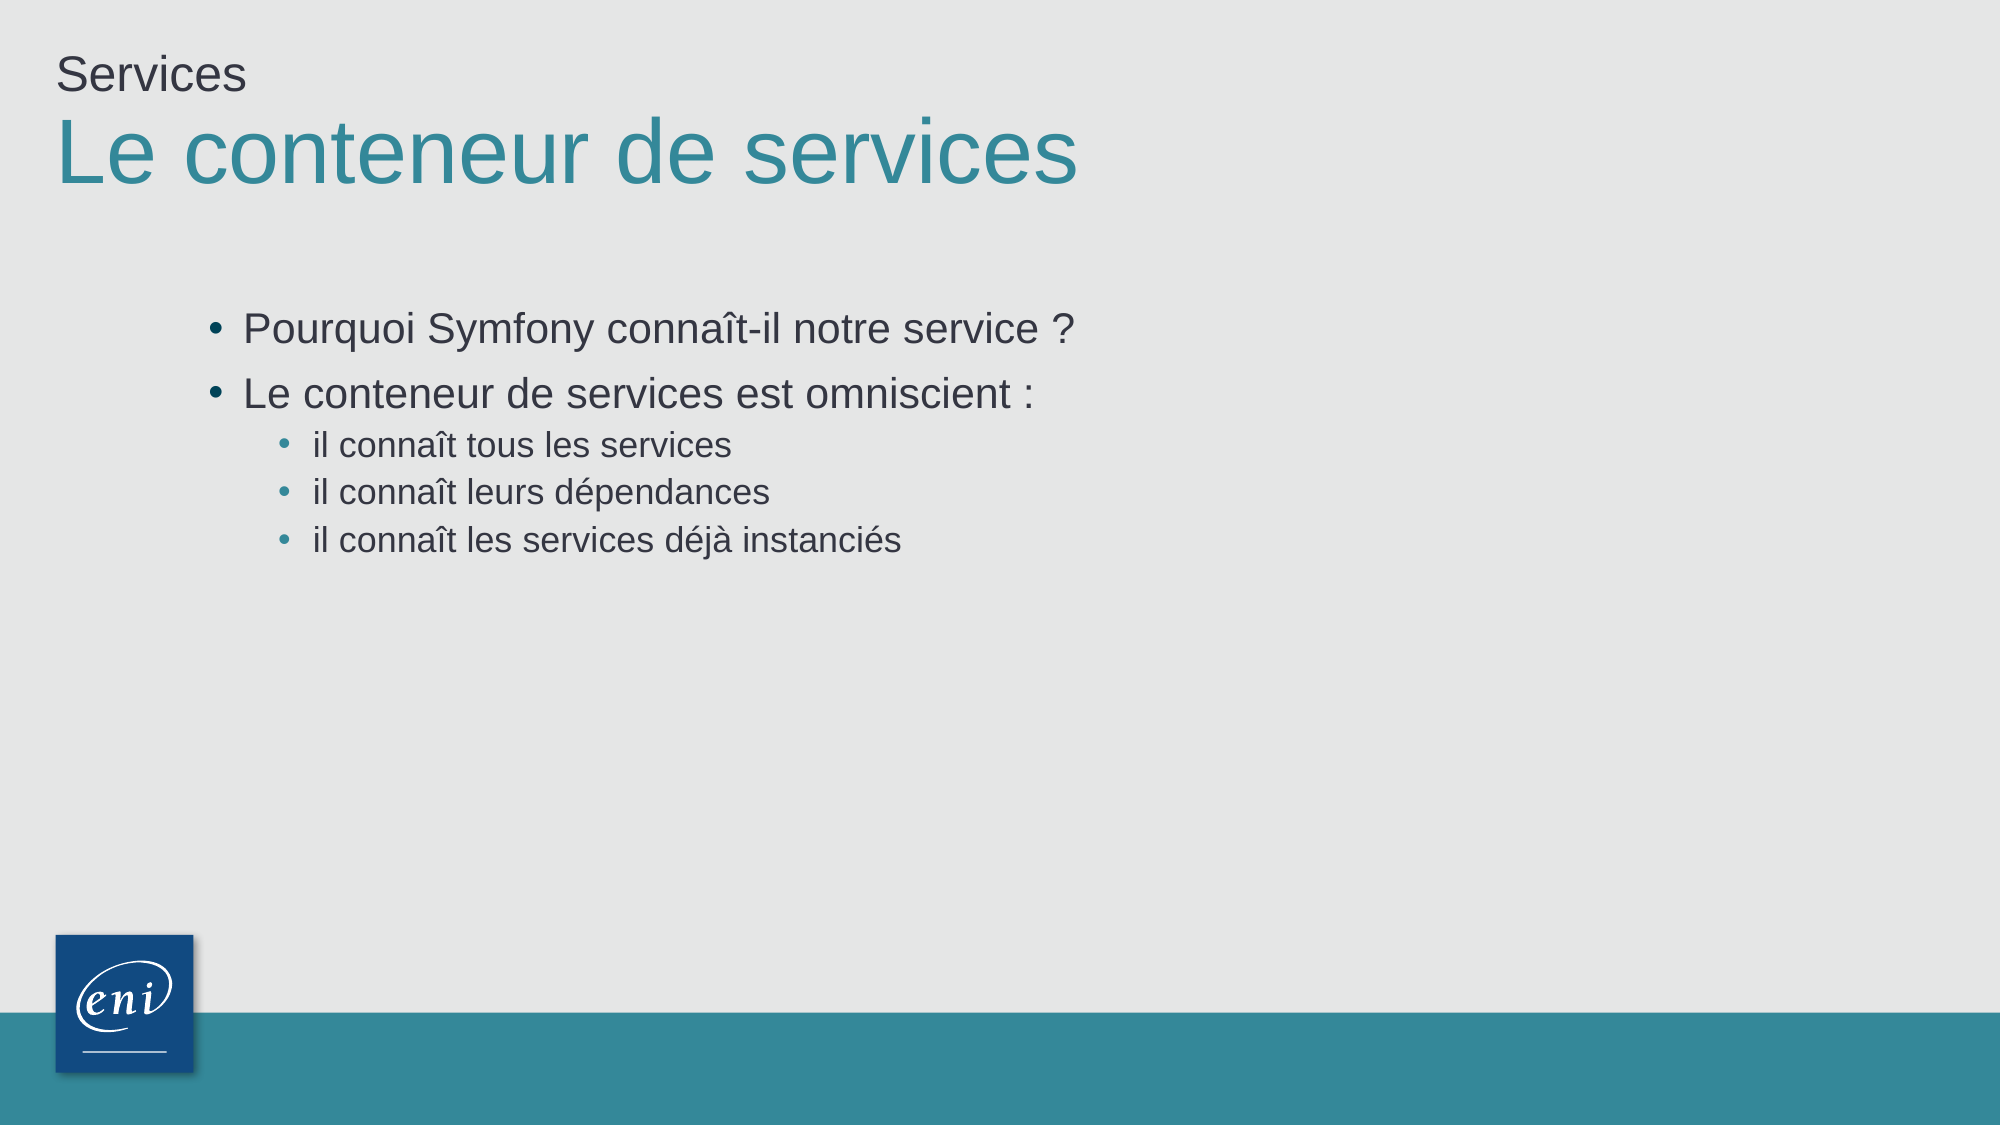

Services
# Le conteneur de services
Pourquoi Symfony connaît-il notre service ?
Le conteneur de services est omniscient :
il connaît tous les services
il connaît leurs dépendances
il connaît les services déjà instanciés